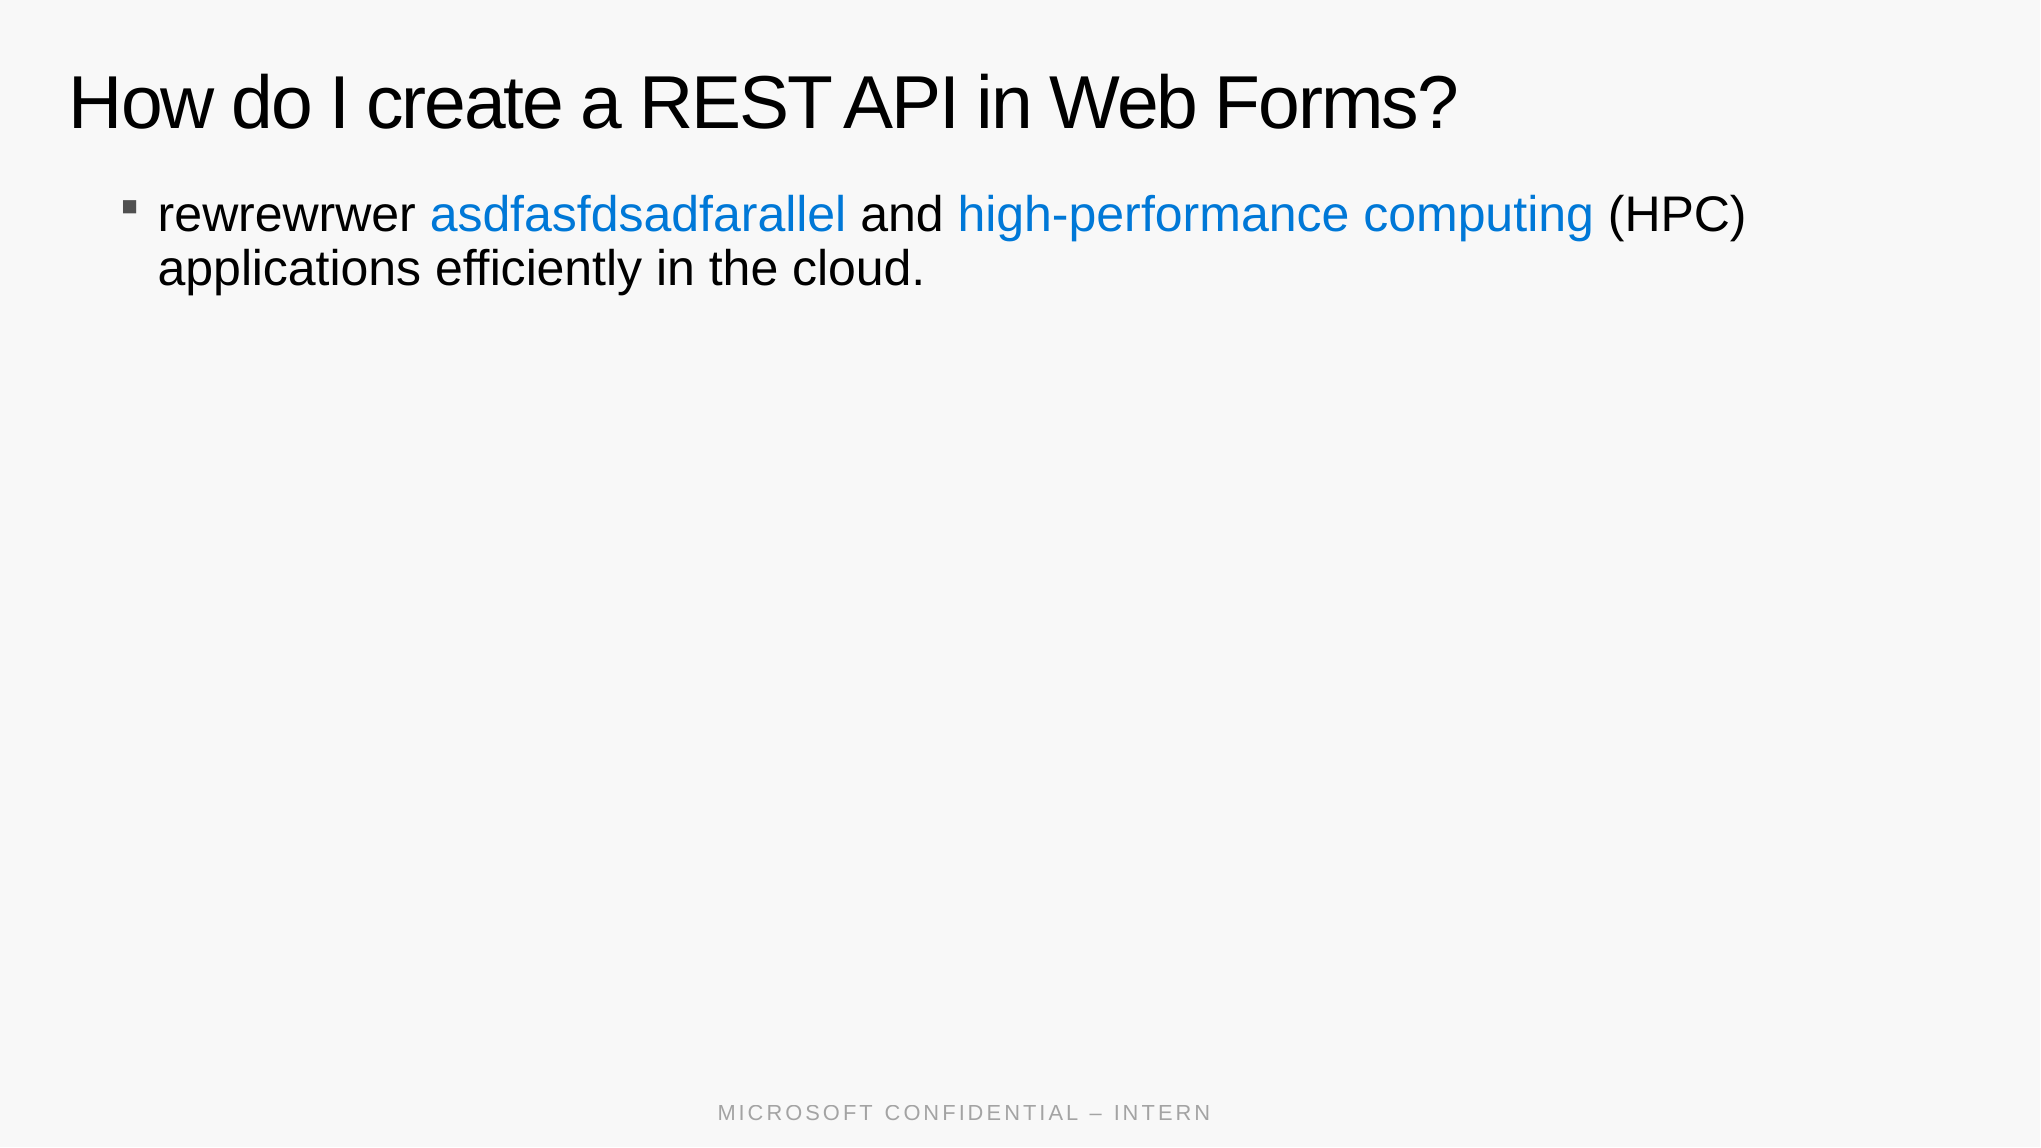

# How do I create a REST API in Web Forms?
rewrewrwer asdfasfdsadfarallel and high-performance computing (HPC) applications efficiently in the cloud.